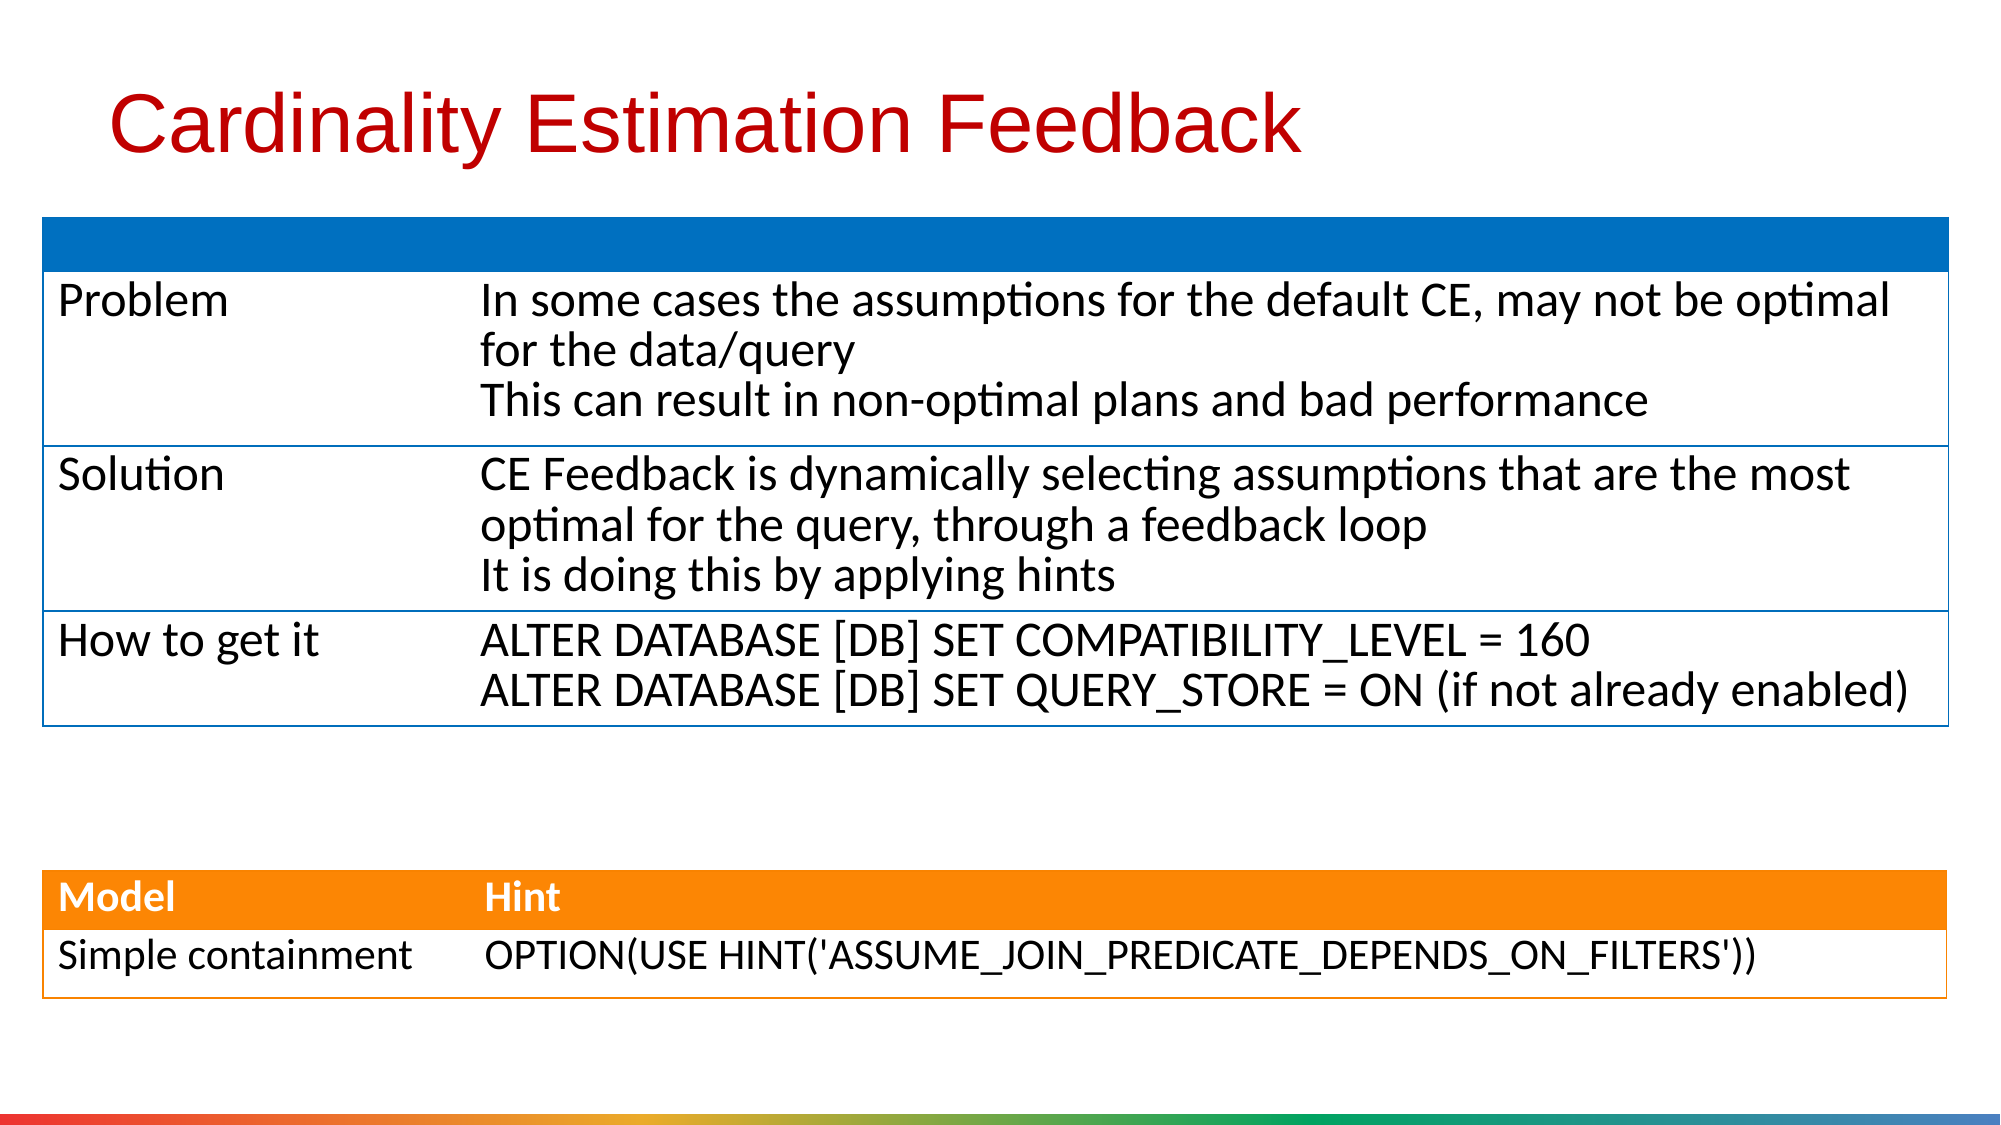

# Cardinality Estimation Feedback
|  |  |
| --- | --- |
| Problem | In some cases the assumptions for the default CE, may not be optimal for the data/query This can result in non-optimal plans and bad performance |
| Solution | CE Feedback is dynamically selecting assumptions that are the most optimal for the query, through a feedback loop It is doing this by applying hints |
| How to get it | ALTER DATABASE [DB] SET COMPATIBILITY\_LEVEL = 160 ALTER DATABASE [DB] SET QUERY\_STORE = ON (if not already enabled) |
| Model | Hint |
| --- | --- |
| Simple containment | OPTION(USE HINT('ASSUME\_JOIN\_PREDICATE\_DEPENDS\_ON\_FILTERS')) |